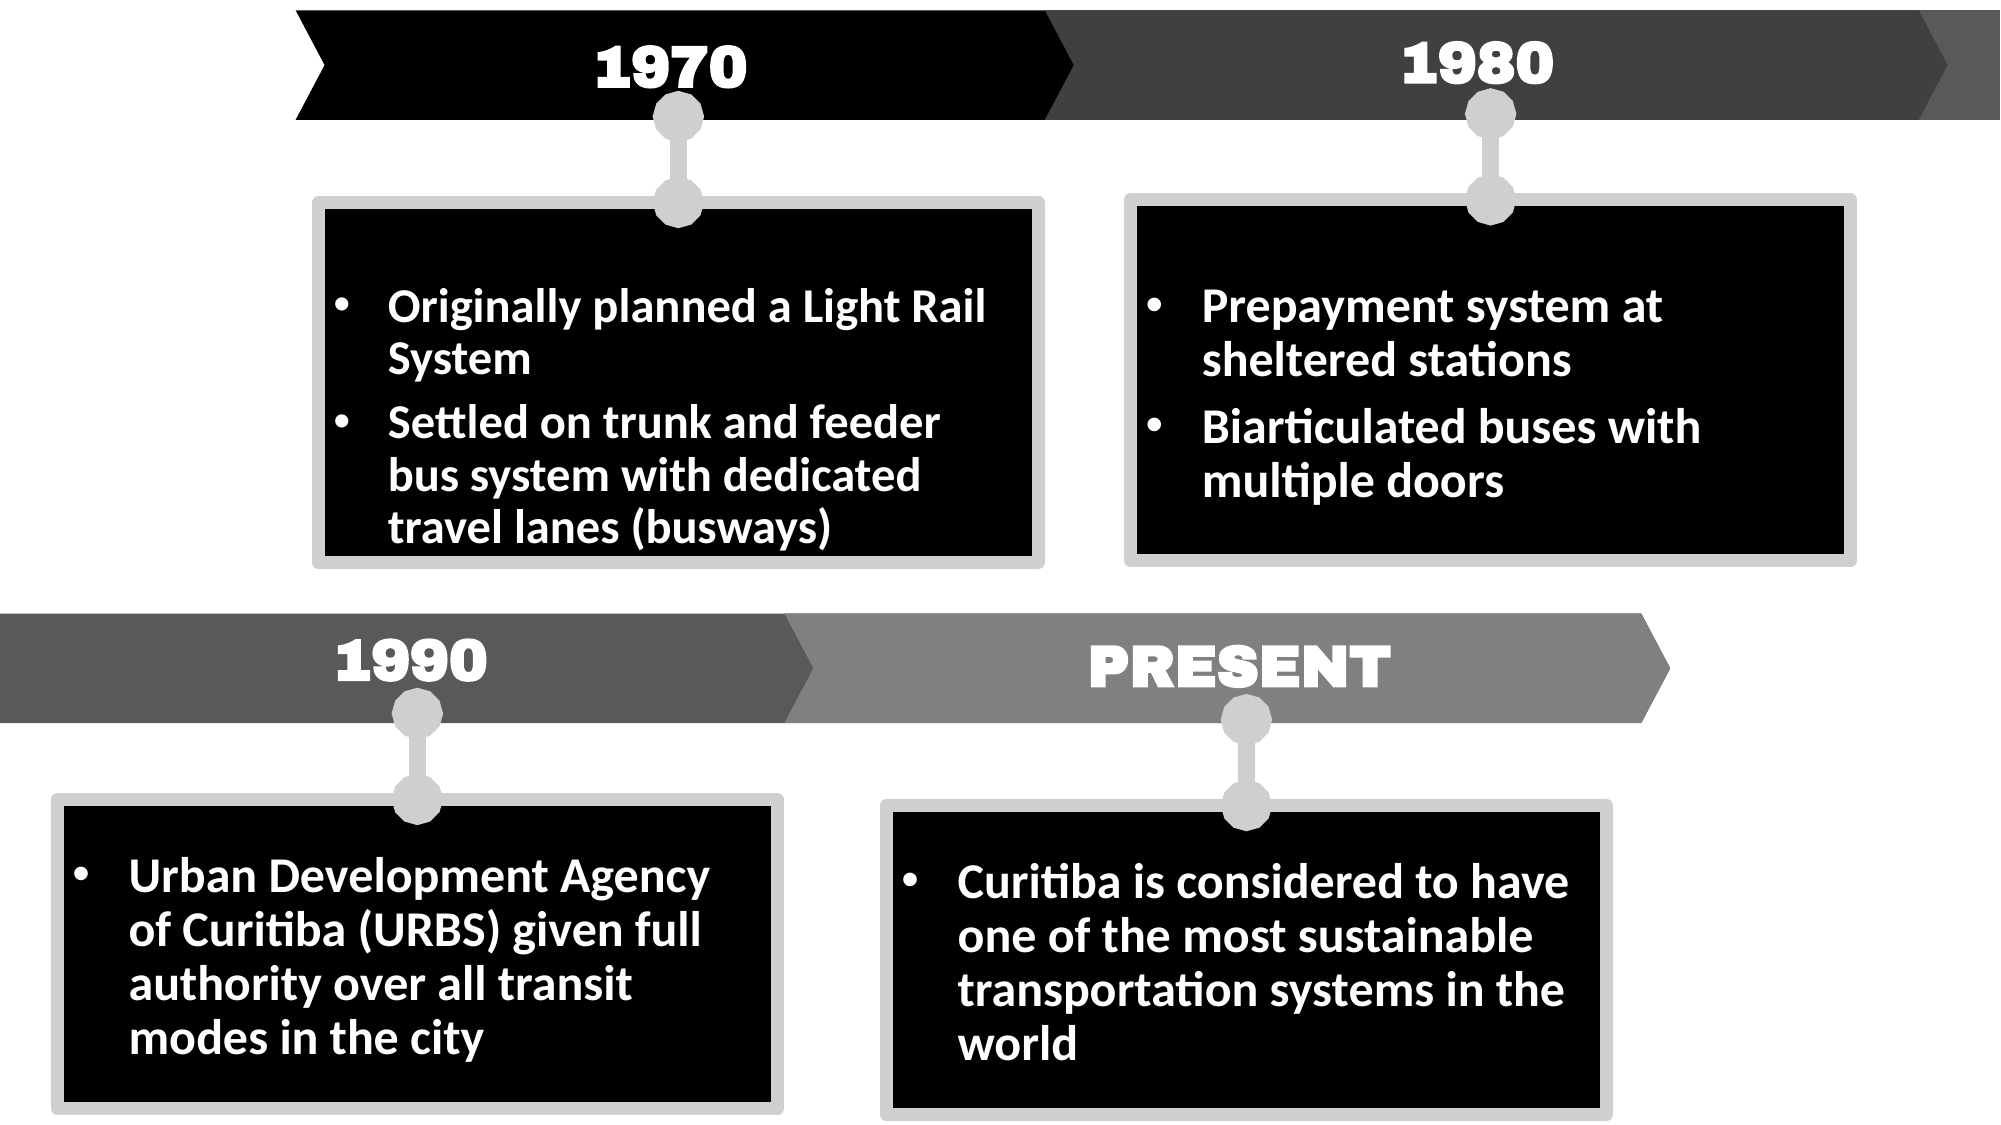

1980
1970

Prepayment system at sheltered stations
Biarticulated buses with multiple doors

Originally planned a Light Rail System
Settled on trunk and feeder bus system with dedicated travel lanes (busways)

1990
PRESENT

Urban Development Agency of Curitiba (URBS) given full  authority over all transit modes in the city

Curitiba is considered to have one of the most sustainable transportation systems in the world